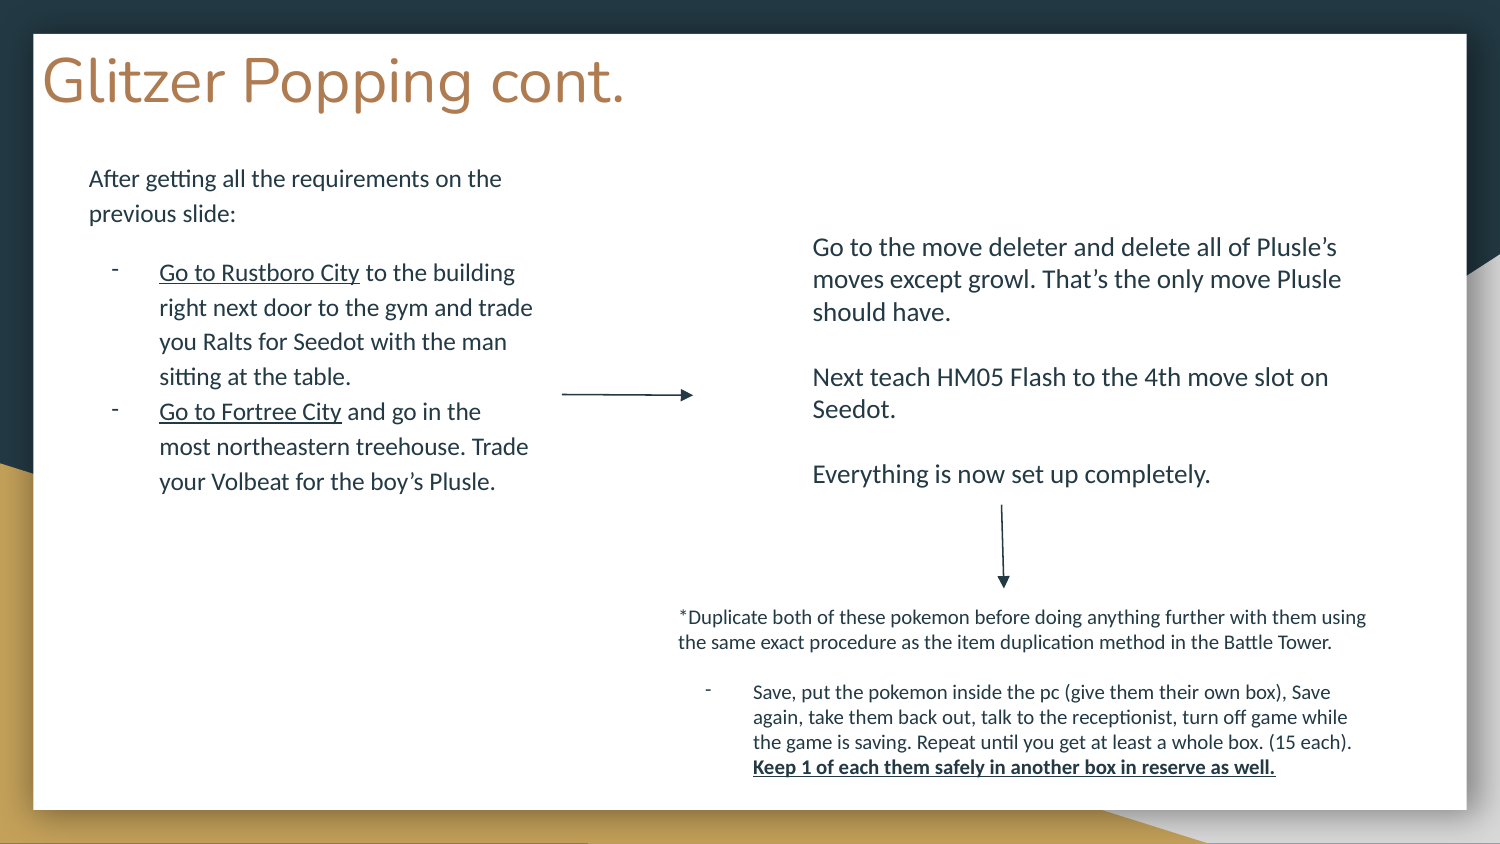

# Glitzer Popping cont.
After getting all the requirements on the previous slide:
Go to Rustboro City to the building right next door to the gym and trade you Ralts for Seedot with the man sitting at the table.
Go to Fortree City and go in the most northeastern treehouse. Trade your Volbeat for the boy’s Plusle.

Go to the move deleter and delete all of Plusle’s moves except growl. That’s the only move Plusle should have.

Next teach HM05 Flash to the 4th move slot on Seedot.

Everything is now set up completely.
*Duplicate both of these pokemon before doing anything further with them using the same exact procedure as the item duplication method in the Battle Tower.

Save, put the pokemon inside the pc (give them their own box), Save again, take them back out, talk to the receptionist, turn off game while the game is saving. Repeat until you get at least a whole box. (15 each). Keep 1 of each them safely in another box in reserve as well.